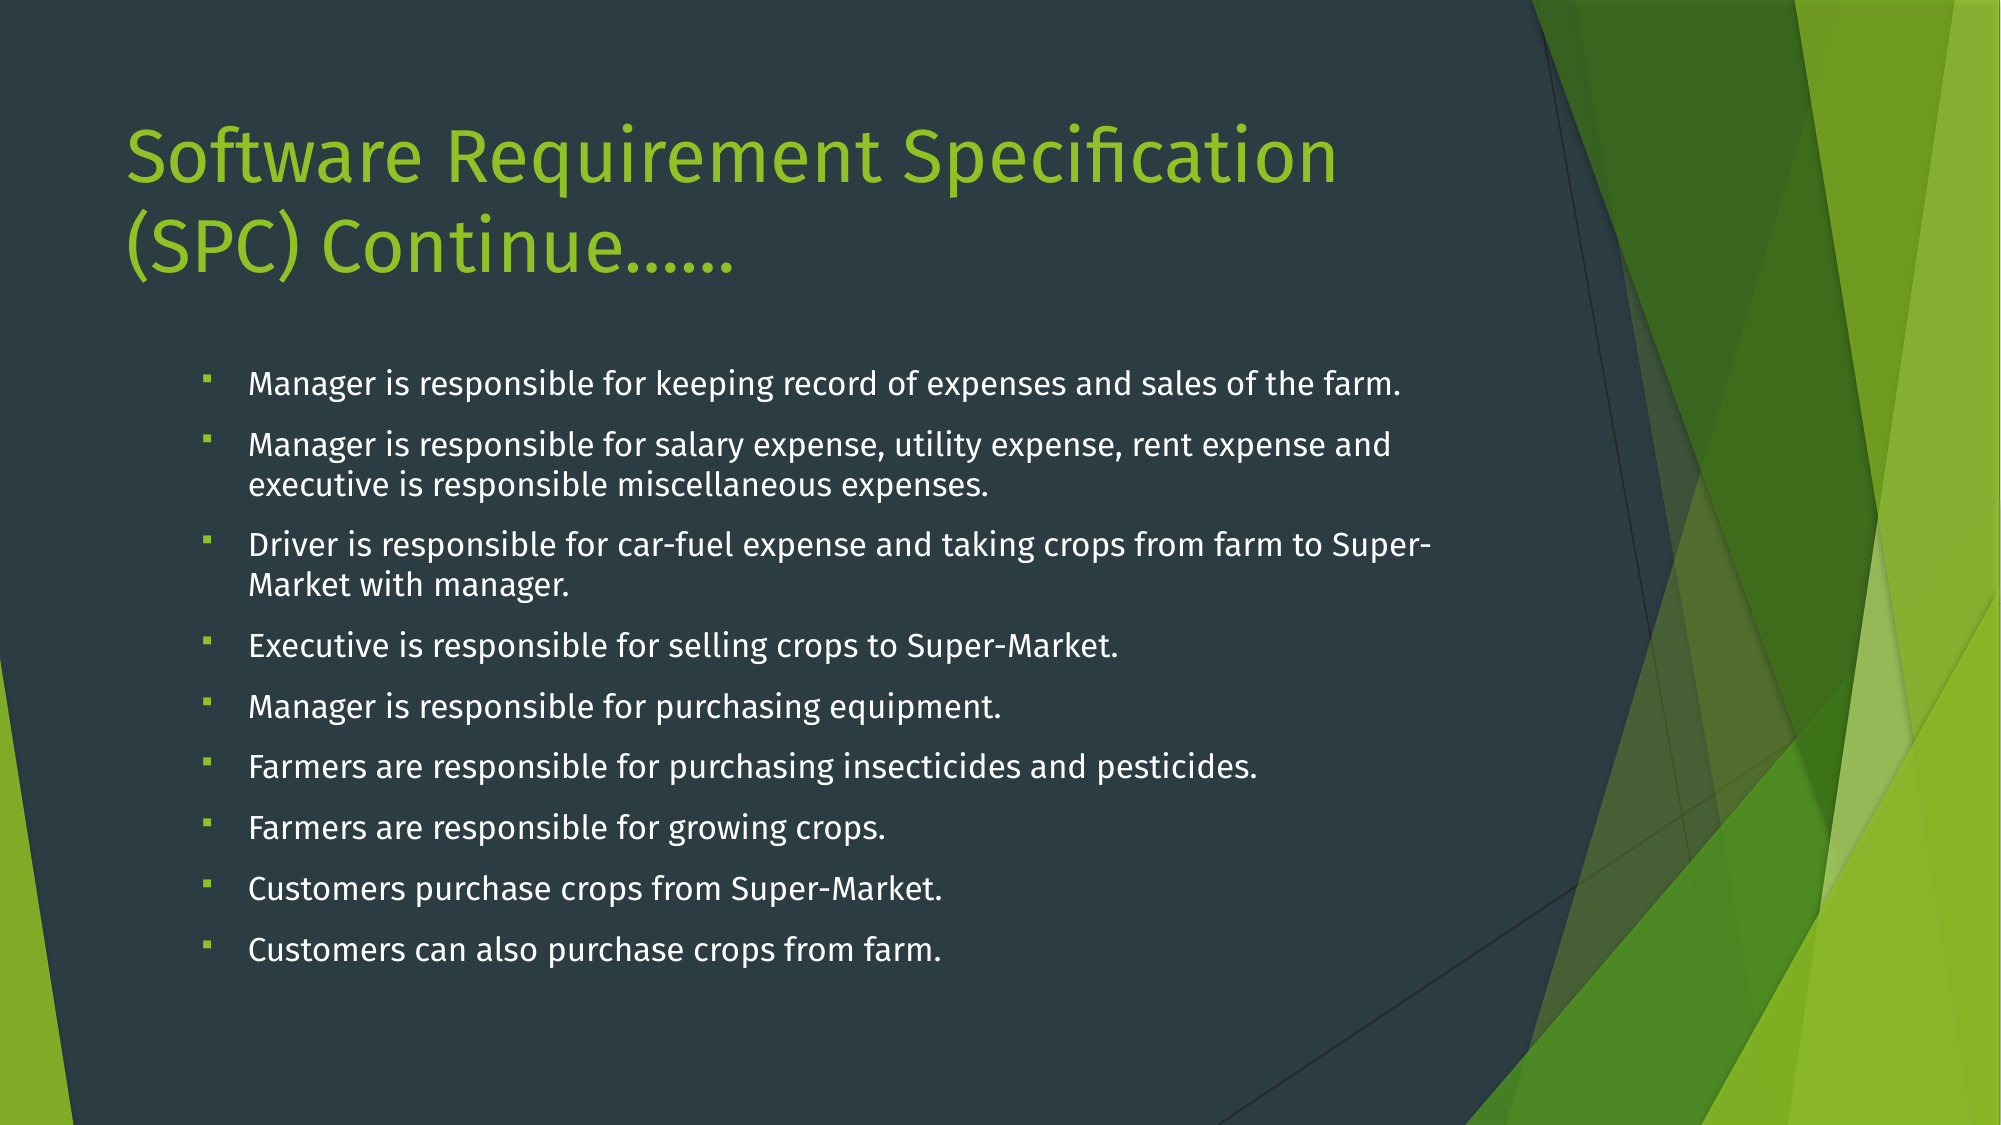

# Software Requirement Specification (SPC) Continue……
Manager is responsible for keeping record of expenses and sales of the farm.
Manager is responsible for salary expense, utility expense, rent expense and executive is responsible miscellaneous expenses.
Driver is responsible for car-fuel expense and taking crops from farm to Super-Market with manager.
Executive is responsible for selling crops to Super-Market.
Manager is responsible for purchasing equipment.
Farmers are responsible for purchasing insecticides and pesticides.
Farmers are responsible for growing crops.
Customers purchase crops from Super-Market.
Customers can also purchase crops from farm.